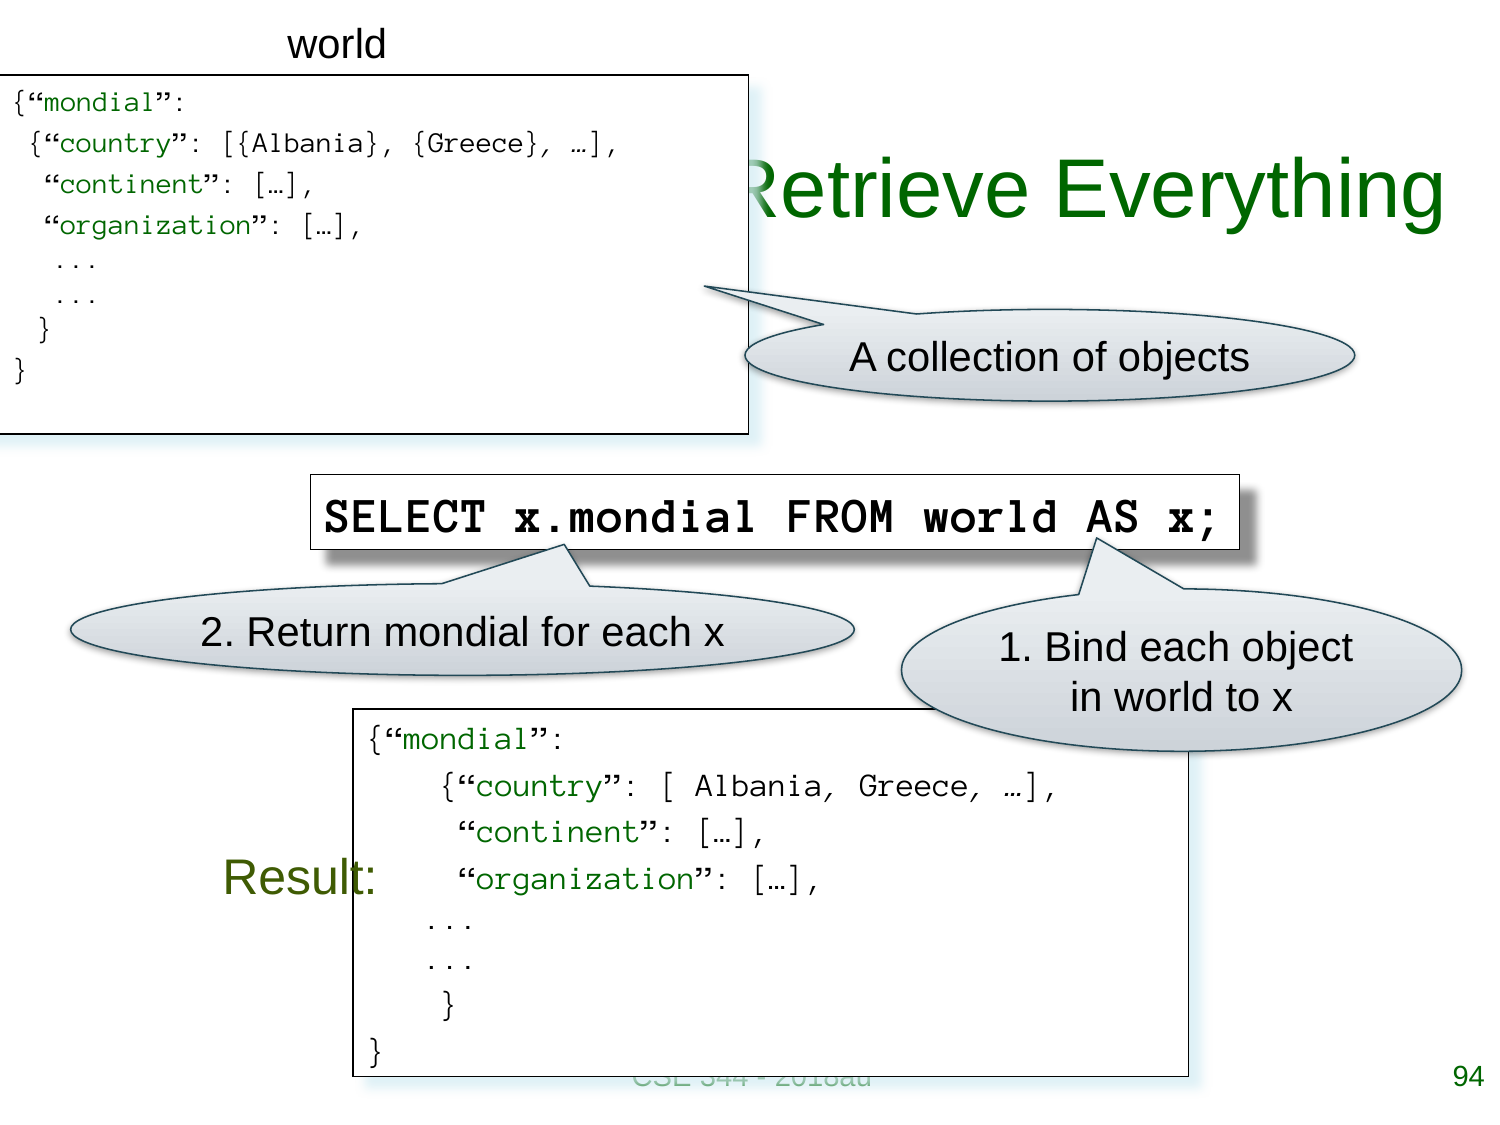

world
{{ {“mondial”:
    {“country”: [{Albania}, {Greece}, …],
     “continent”: […],
     “organization”: […],
  ...
  ...
 }
   }
}}
# Retrieve Everything
A collection of objects
SELECT x.mondial FROM world AS x;
2. Return mondial for each x
1. Bind each object
in world to x
{“mondial”:
    {“country”: [ Albania, Greece, …],
     “continent”: […],
     “organization”: […],
...
...
    }
}
Result:
CSE 344 - 2018au
94